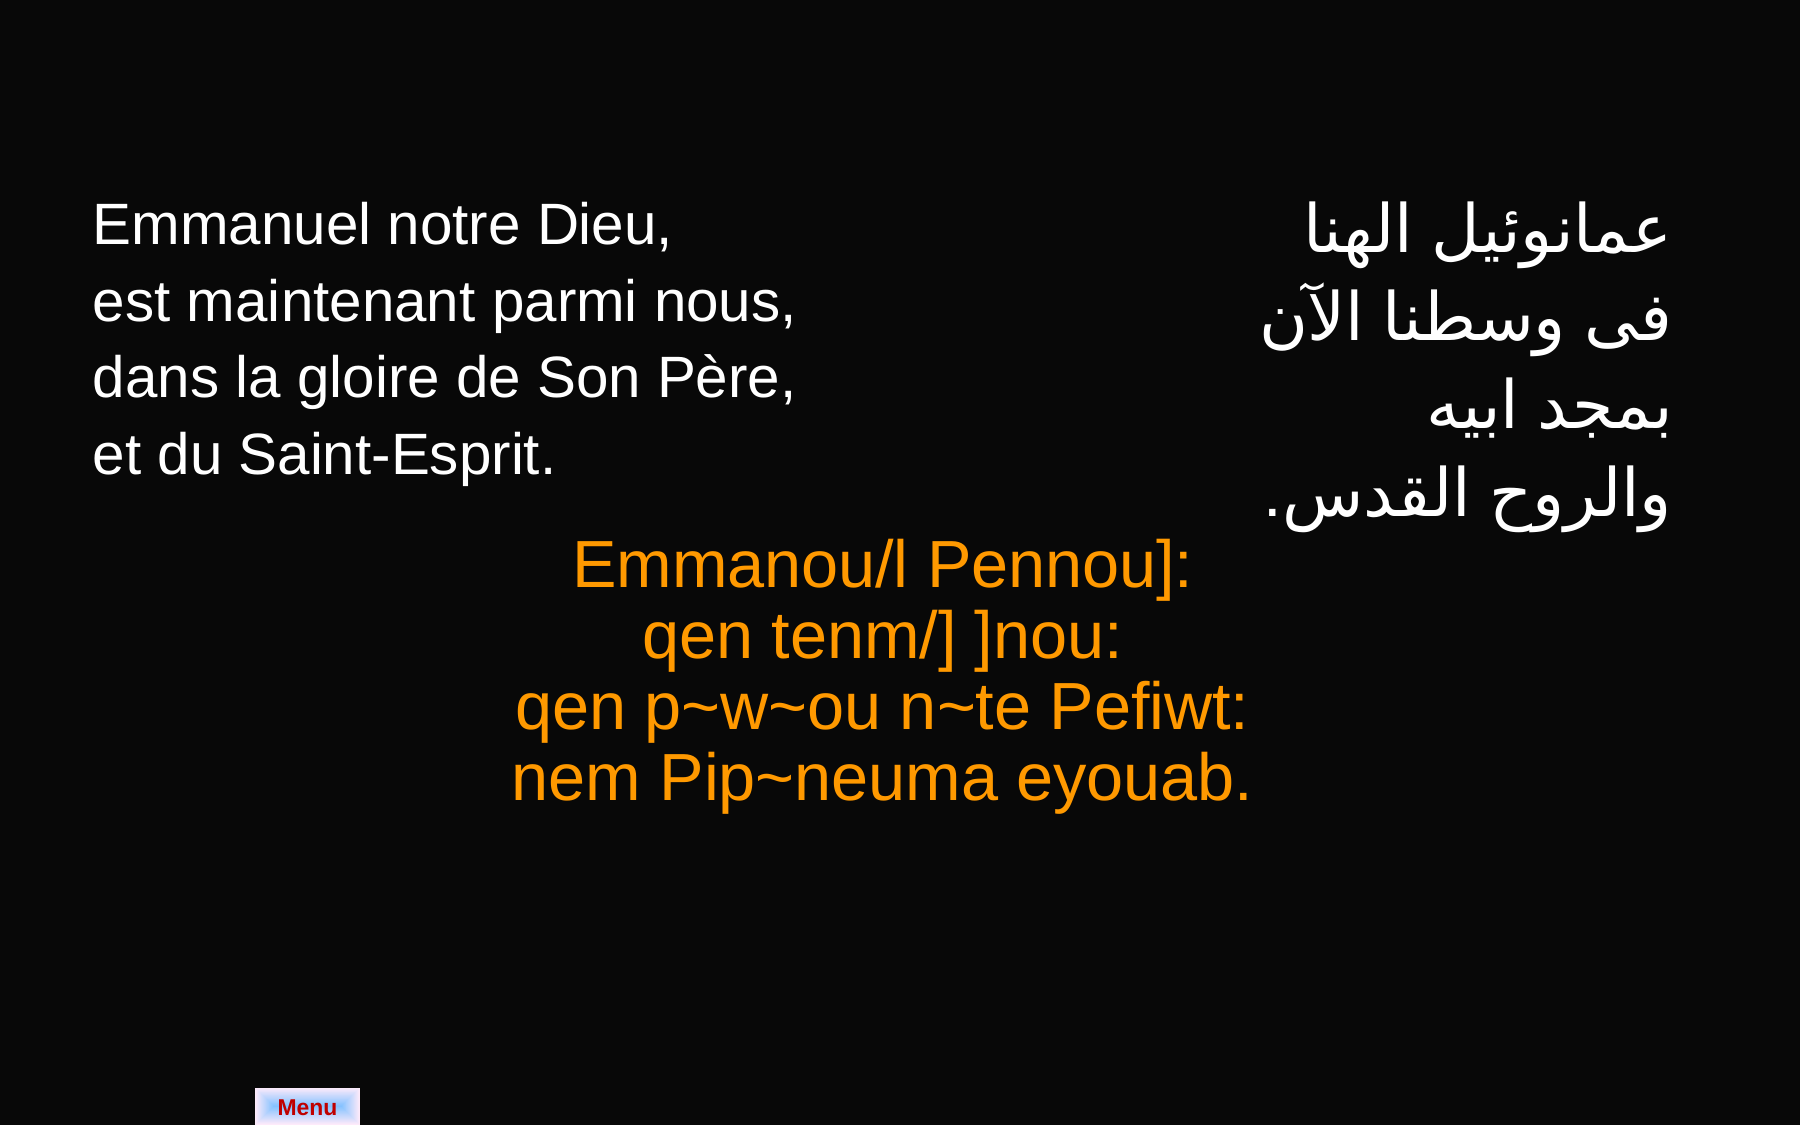

| Emmanuel notre Dieu, est maintenant parmi nous, dans la gloire de Son Père, et du Saint-Esprit. | عمانوئيل الهنا فى وسطنا الآن بمجد ابيه والروح القدس. |
| --- | --- |
| Emmanou/l Pennou]: qen tenm/] ]nou: qen p~w~ou n~te Pefiwt: nem Pip~neuma eyouab. |  |

Menu